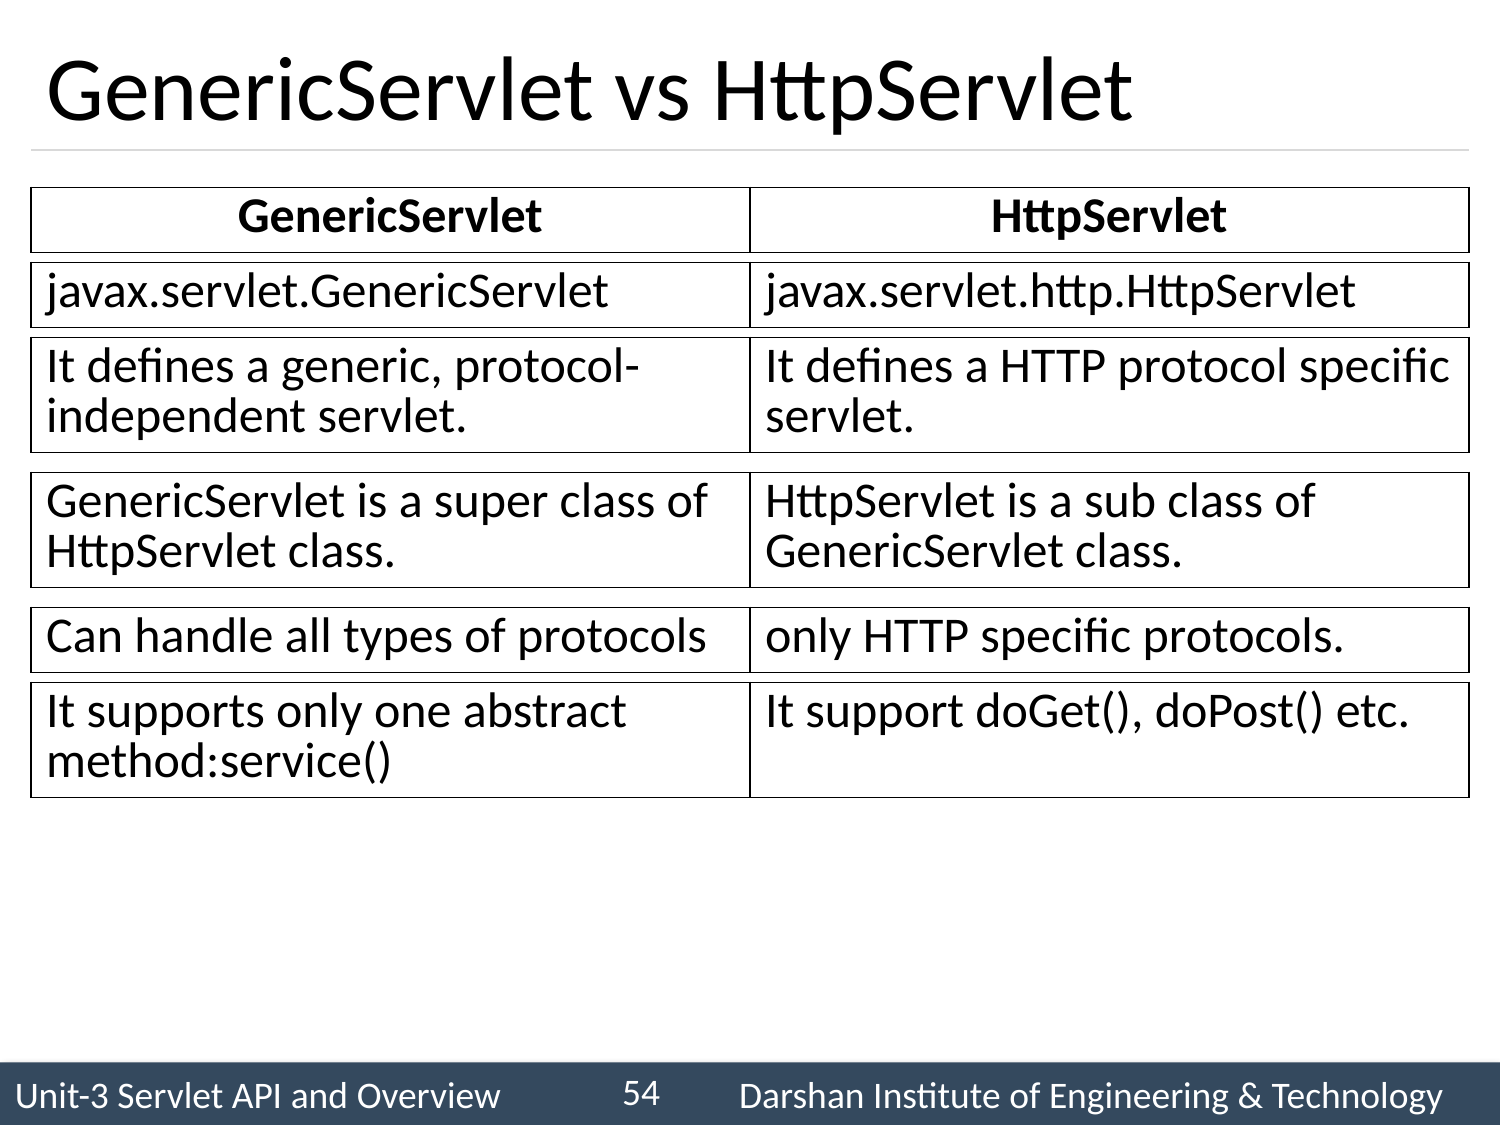

# GenericServlet vs HttpServlet
| GenericServlet | HttpServlet |
| --- | --- |
| javax.servlet.GenericServlet | javax.servlet.http.HttpServlet |
| --- | --- |
| It defines a generic, protocol-independent servlet. | It defines a HTTP protocol specific servlet. |
| --- | --- |
| GenericServlet is a super class of HttpServlet class. | HttpServlet is a sub class of GenericServlet class. |
| --- | --- |
| Can handle all types of protocols | only HTTP specific protocols. |
| --- | --- |
| It supports only one abstract method:service() | It support doGet(), doPost() etc. |
| --- | --- |
54